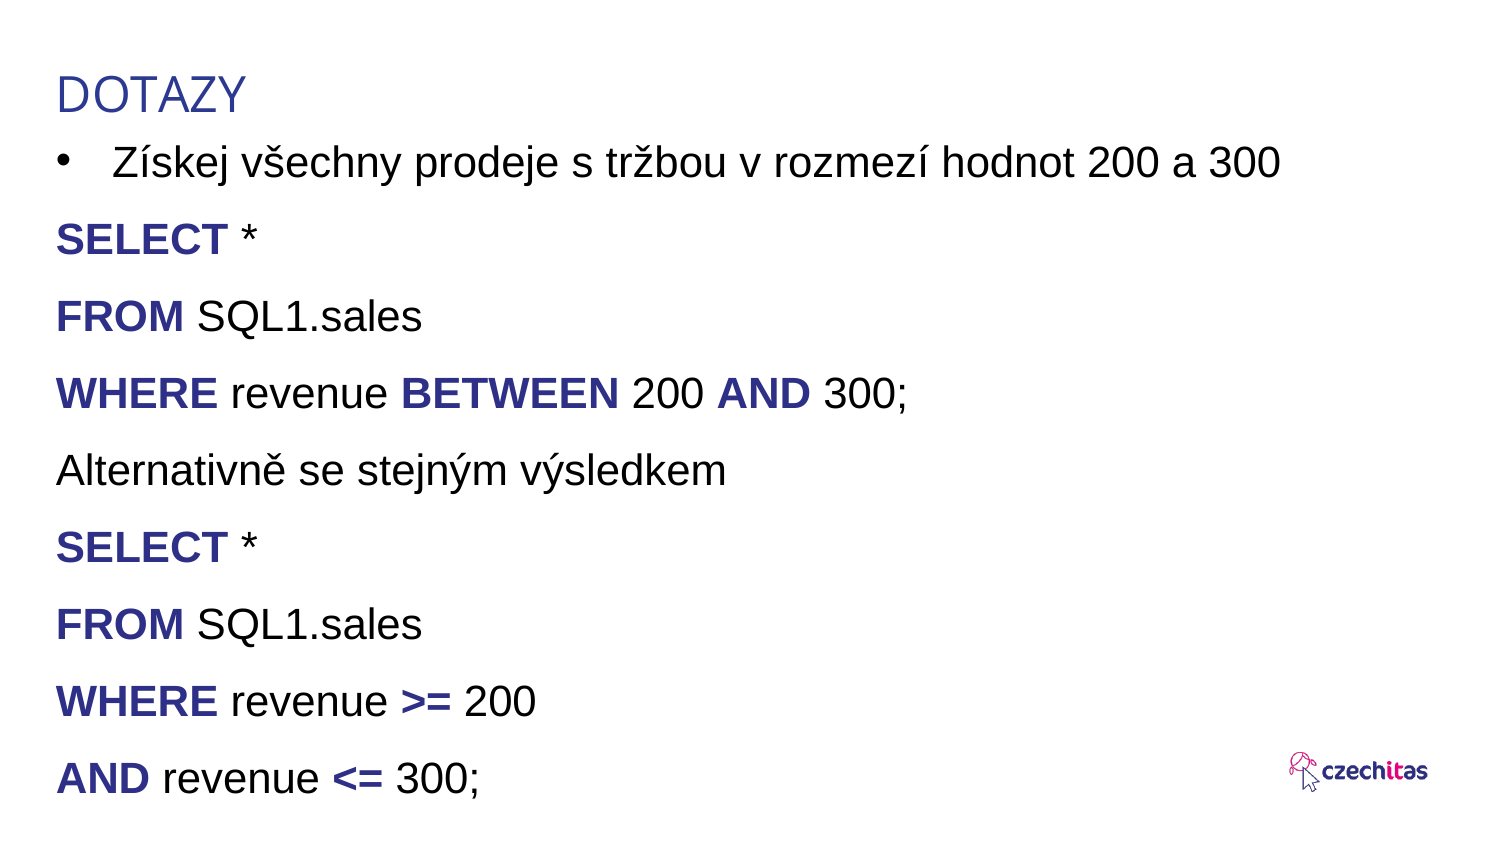

# DOTAZY
Získej všechny prodeje s tržbou v rozmezí hodnot 200 a 300
SELECT *
FROM SQL1.sales
WHERE revenue BETWEEN 200 AND 300;
Alternativně se stejným výsledkem
SELECT *
FROM SQL1.sales
WHERE revenue >= 200
AND revenue <= 300;